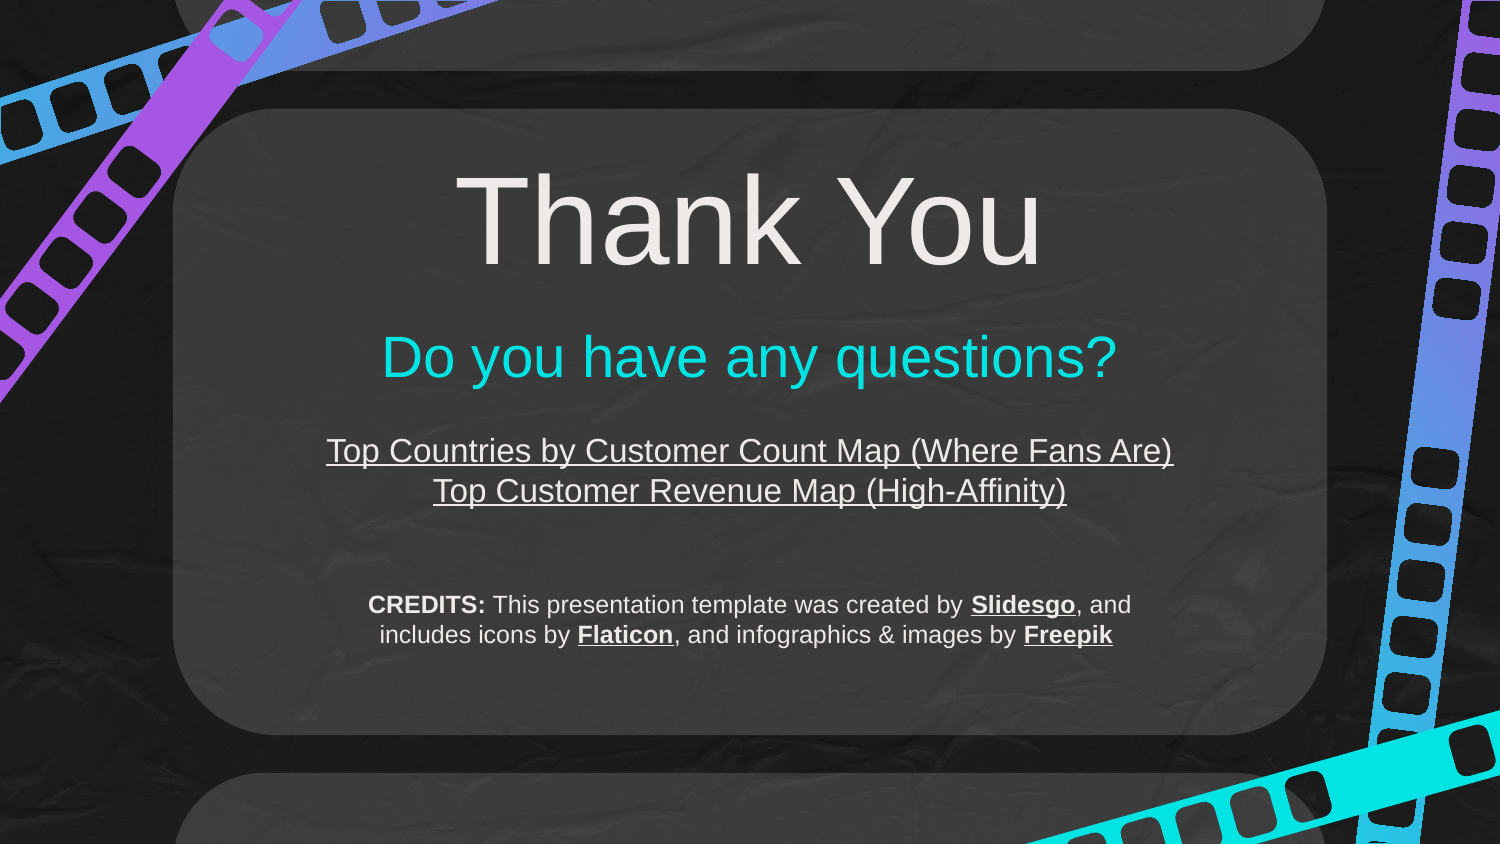

# Thank You
Do you have any questions?

Top Countries by Customer Count Map (Where Fans Are)
Top Customer Revenue Map (High-Affinity)